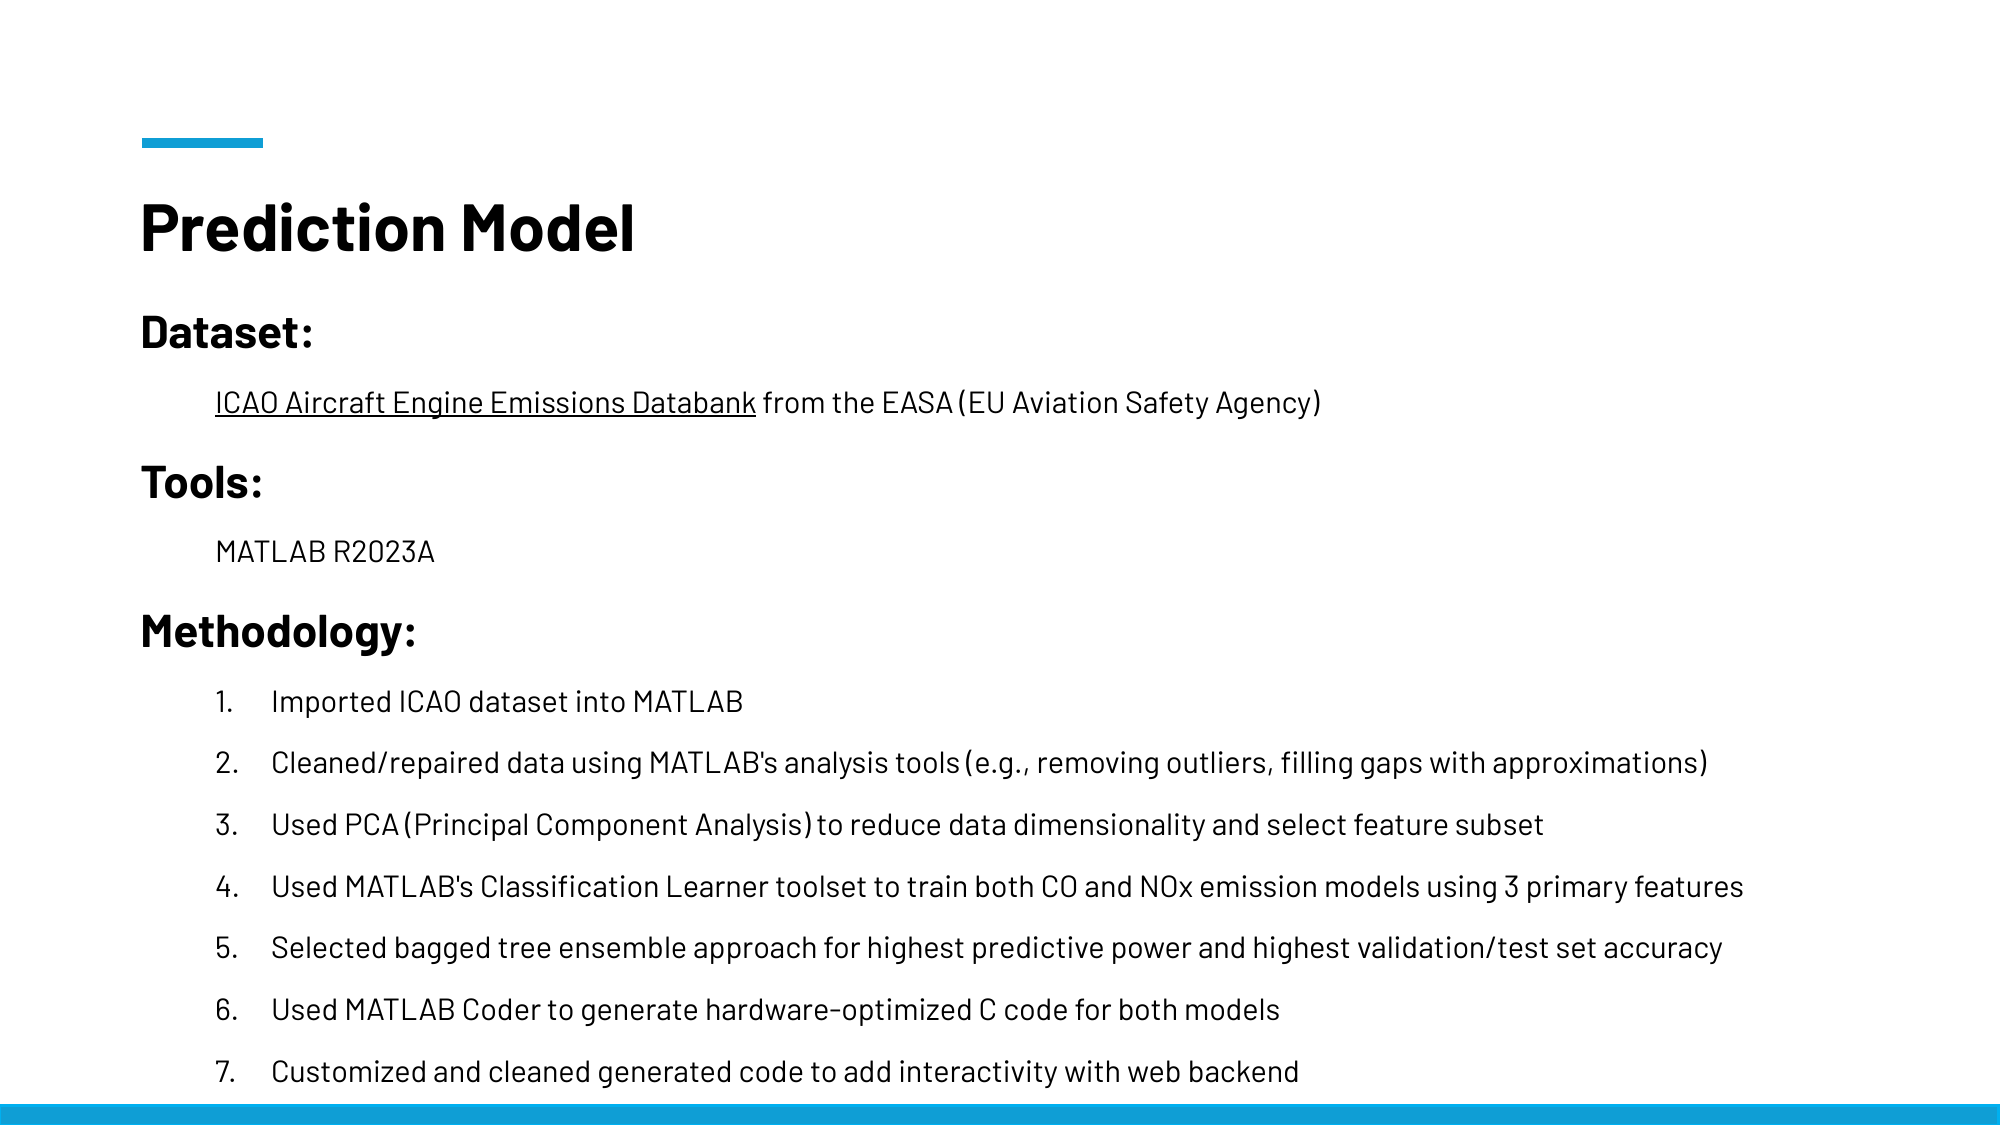

# Prediction Model
Dataset:
ICAO Aircraft Engine Emissions Databank from the EASA (EU Aviation Safety Agency)
Tools:
MATLAB R2023A
Methodology:
Imported ICAO dataset into MATLAB
Cleaned/repaired data using MATLAB's analysis tools (e.g., removing outliers, filling gaps with approximations)
Used PCA (Principal Component Analysis) to reduce data dimensionality and select feature subset
Used MATLAB's Classification Learner toolset to train both CO and NOx emission models using 3 primary features
Selected bagged tree ensemble approach for highest predictive power and highest validation/test set accuracy
Used MATLAB Coder to generate hardware-optimized C code for both models
Customized and cleaned generated code to add interactivity with web backend